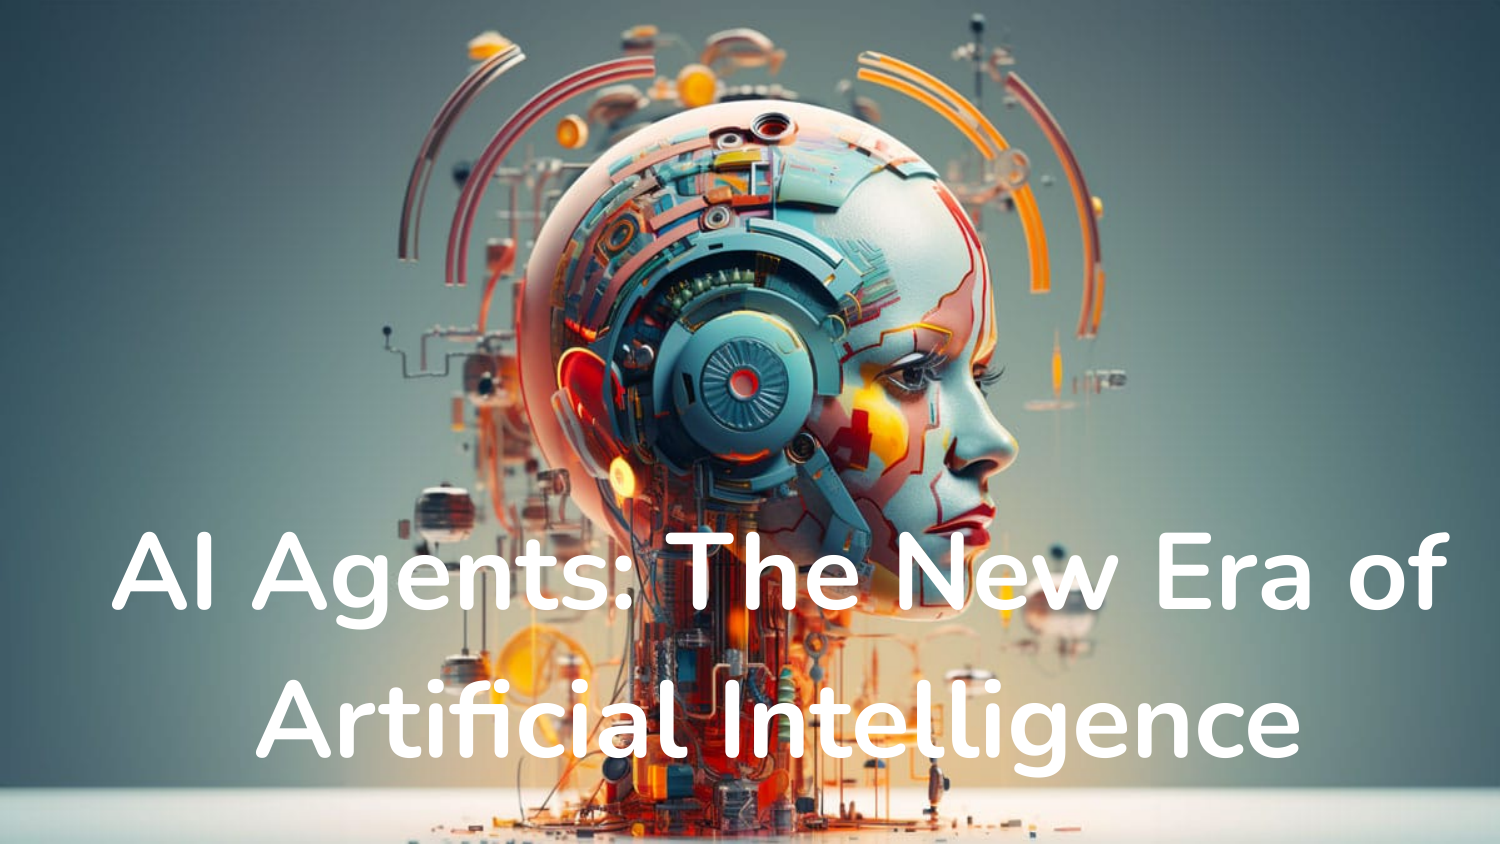

# AI Agents: The New Era of Artificial Intelligence